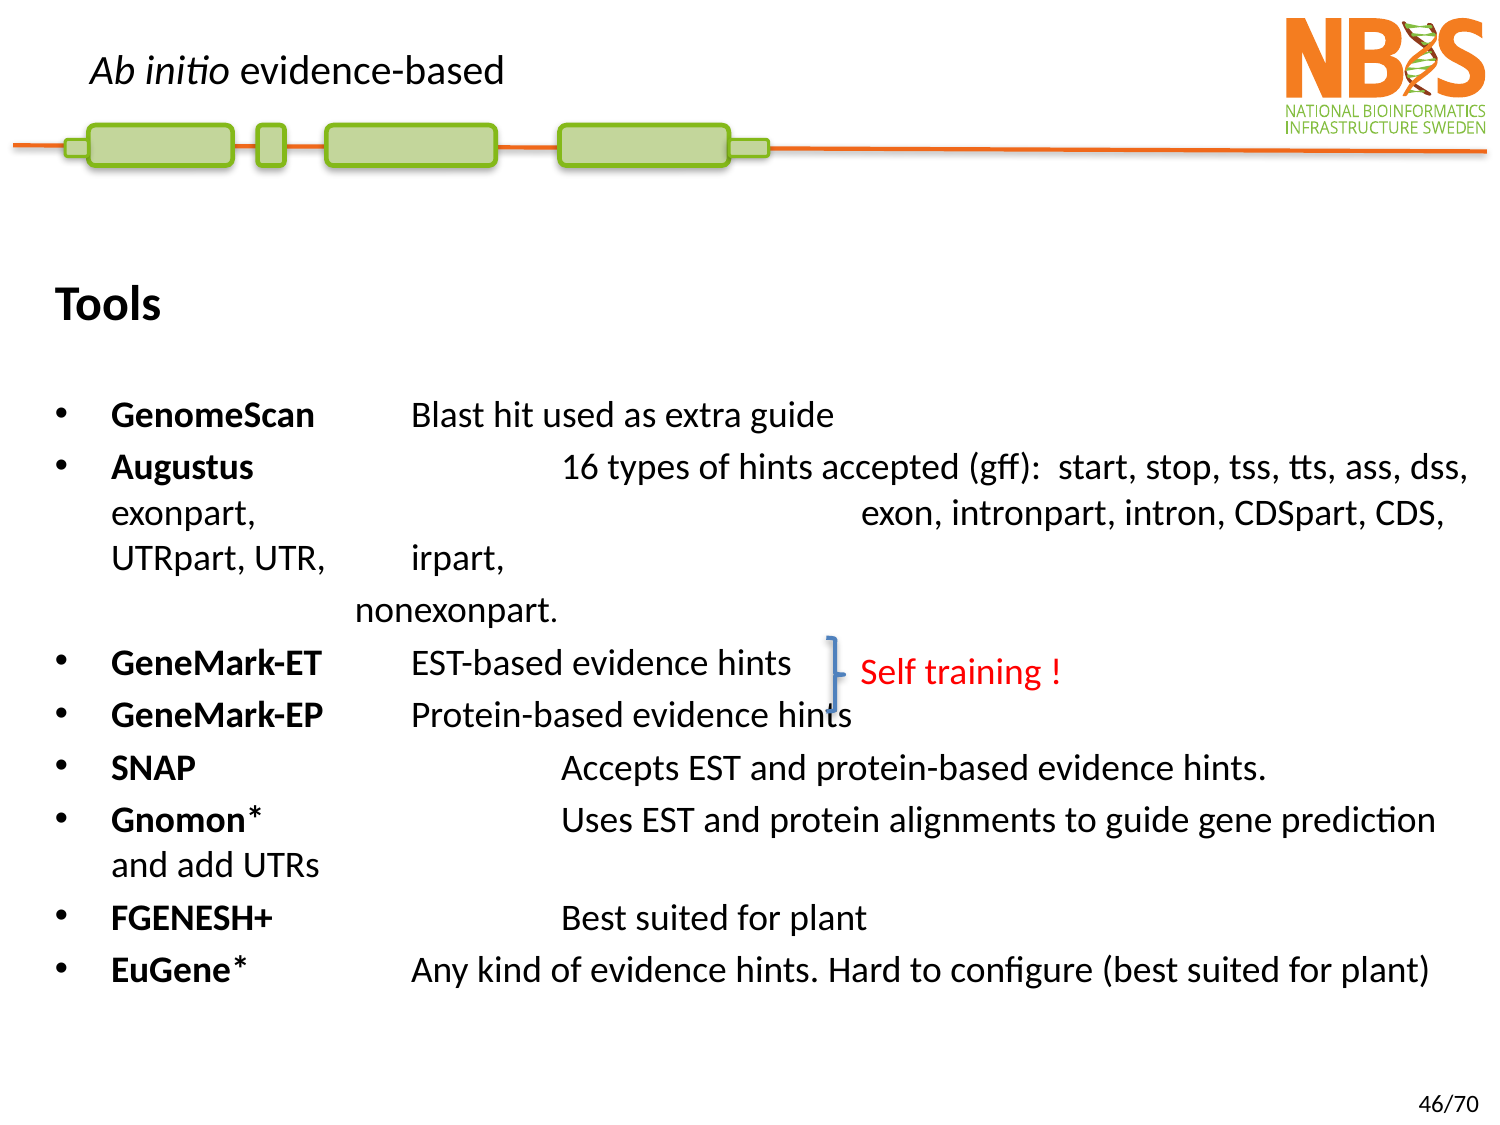

# Ab initio evidence-based
Tools

GenomeScan 	Blast hit used as extra guide
Augustus  		16 types of hints accepted (gff):  start, stop, tss, tts, ass, dss, exonpart, 				exon, intronpart, intron, CDSpart, CDS, UTRpart, UTR, 	irpart,
nonexonpart.
GeneMark-ET 	EST-based evidence hints
GeneMark-EP 	Protein-based evidence hints
SNAP 			Accepts EST and protein-based evidence hints.
Gnomon*		Uses EST and protein alignments to guide gene prediction and add UTRs
FGENESH+		Best suited for plant
EuGene*		Any kind of evidence hints. Hard to configure (best suited for plant)

Self training !
46/70